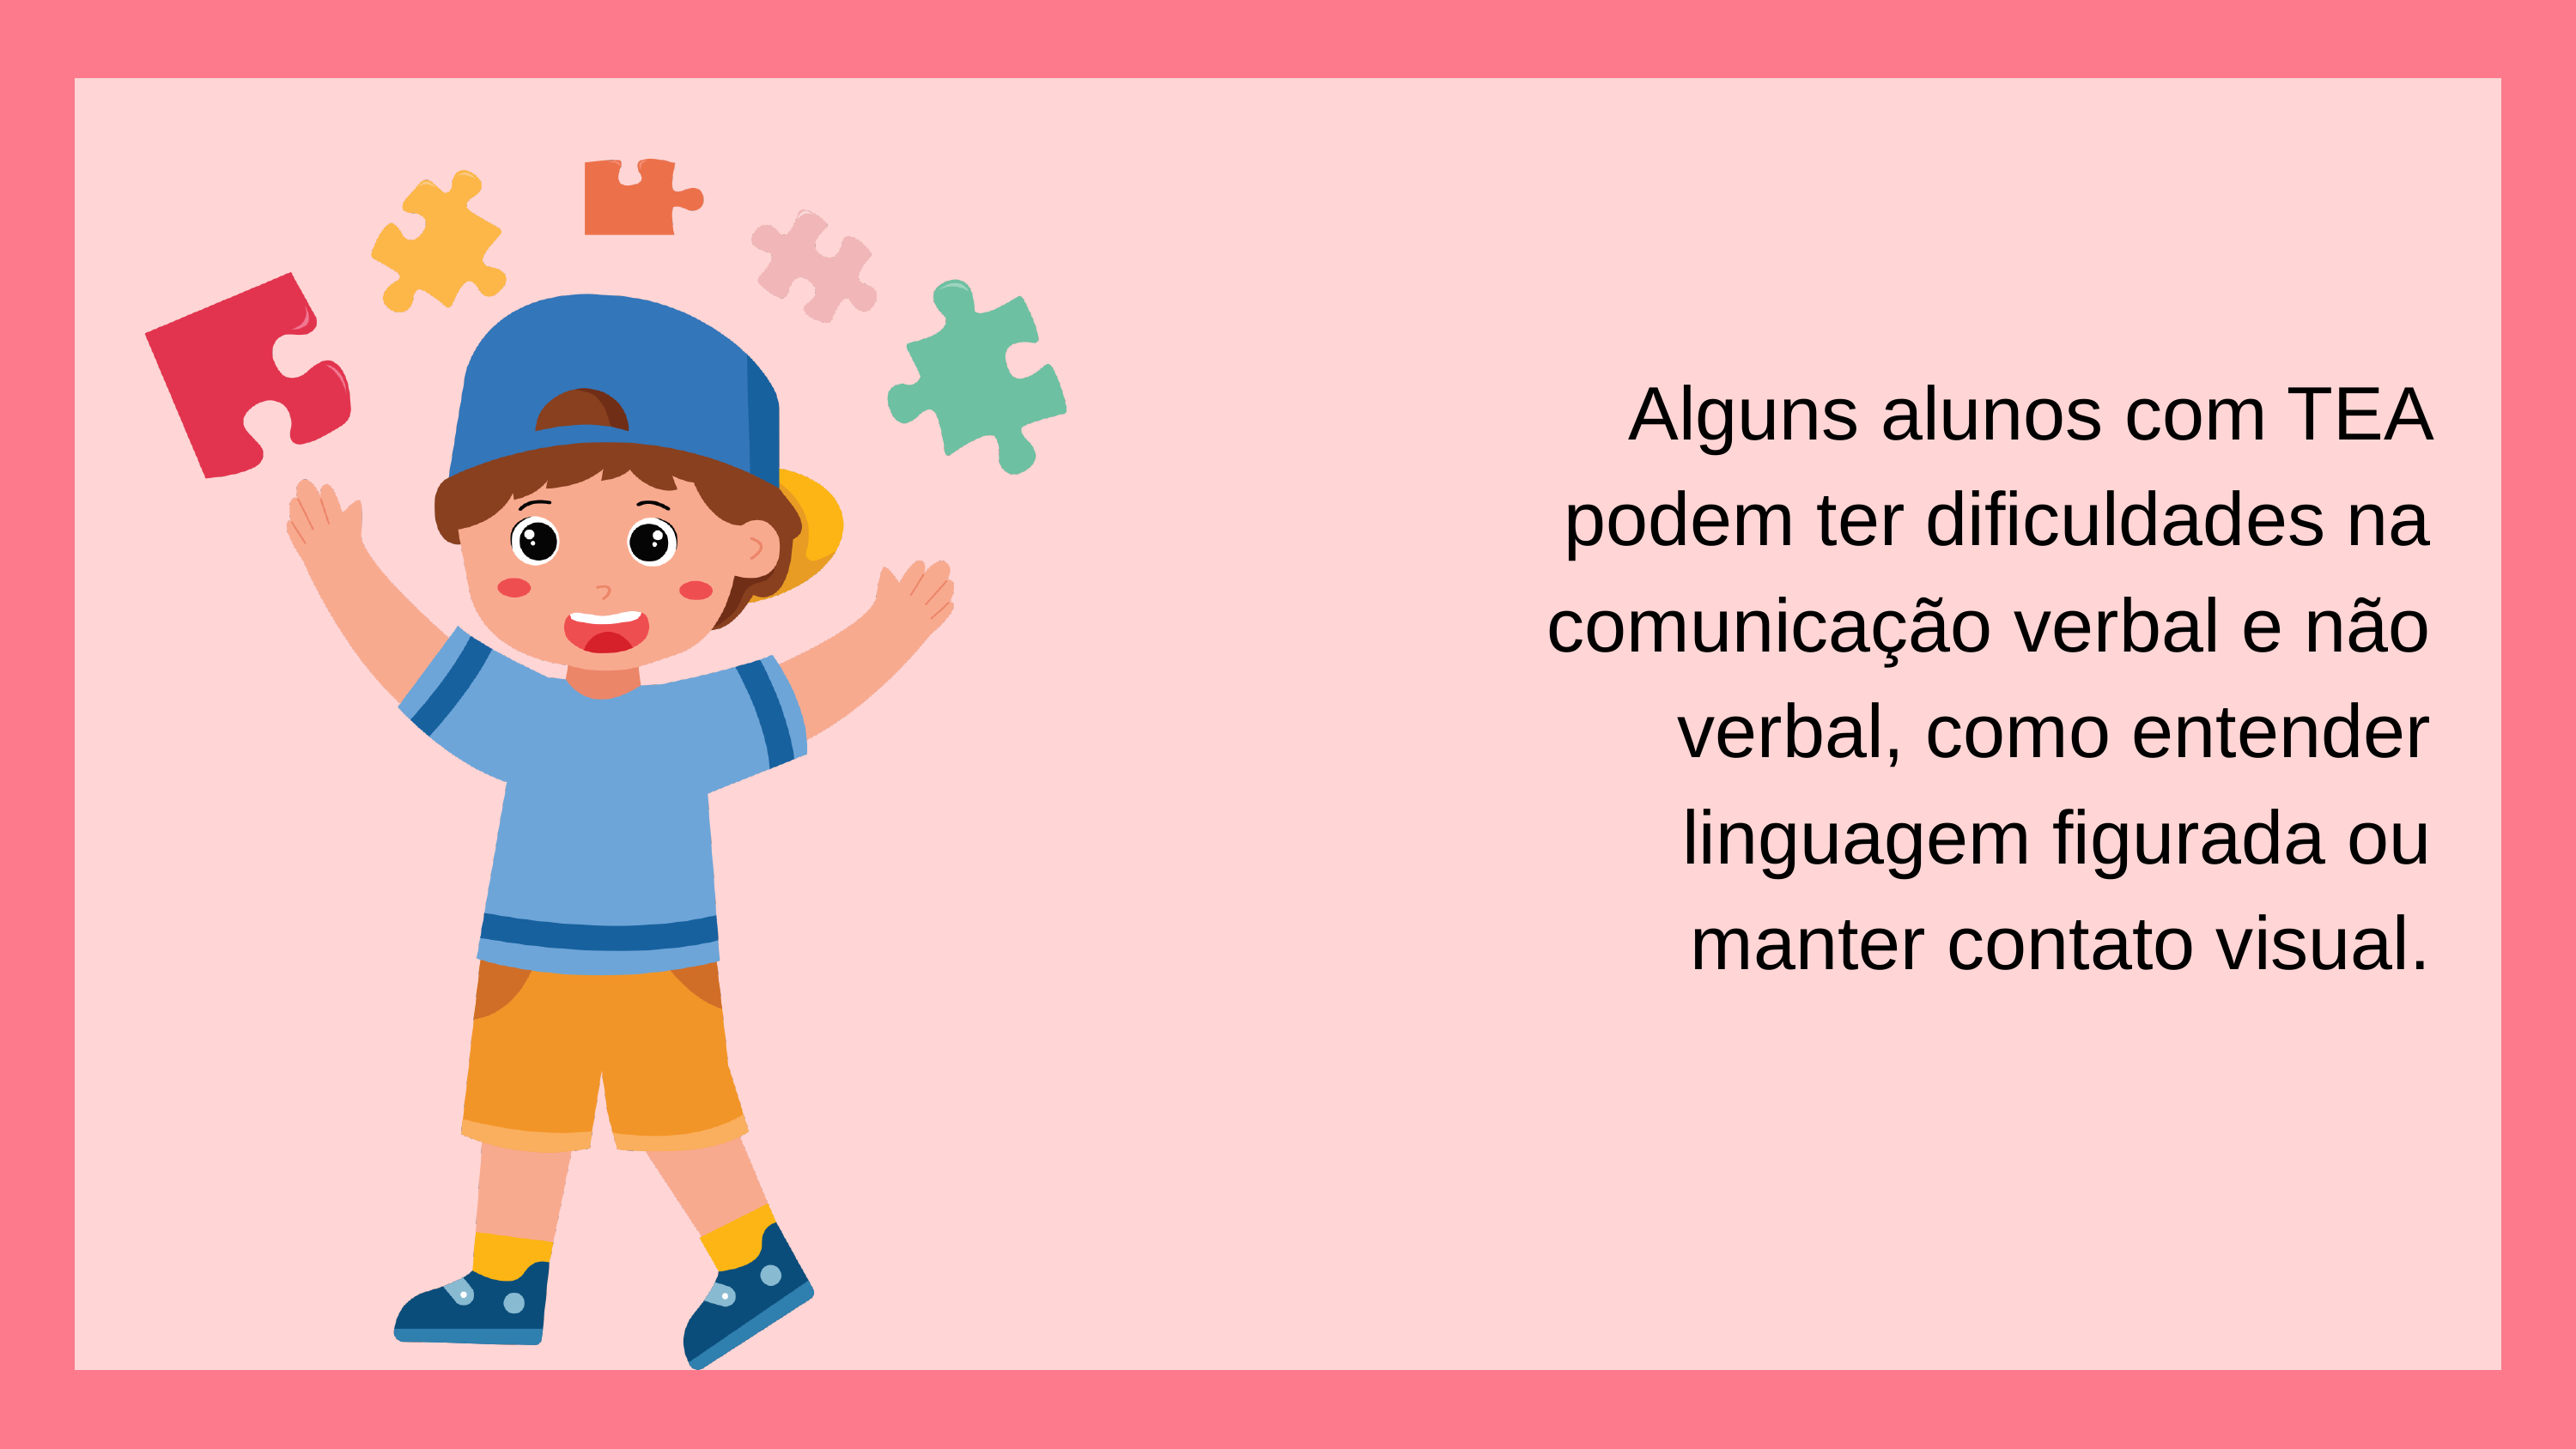

Alguns alunos com TEA podem ter dificuldades na comunicação verbal e não verbal, como entender linguagem figurada ou manter contato visual.